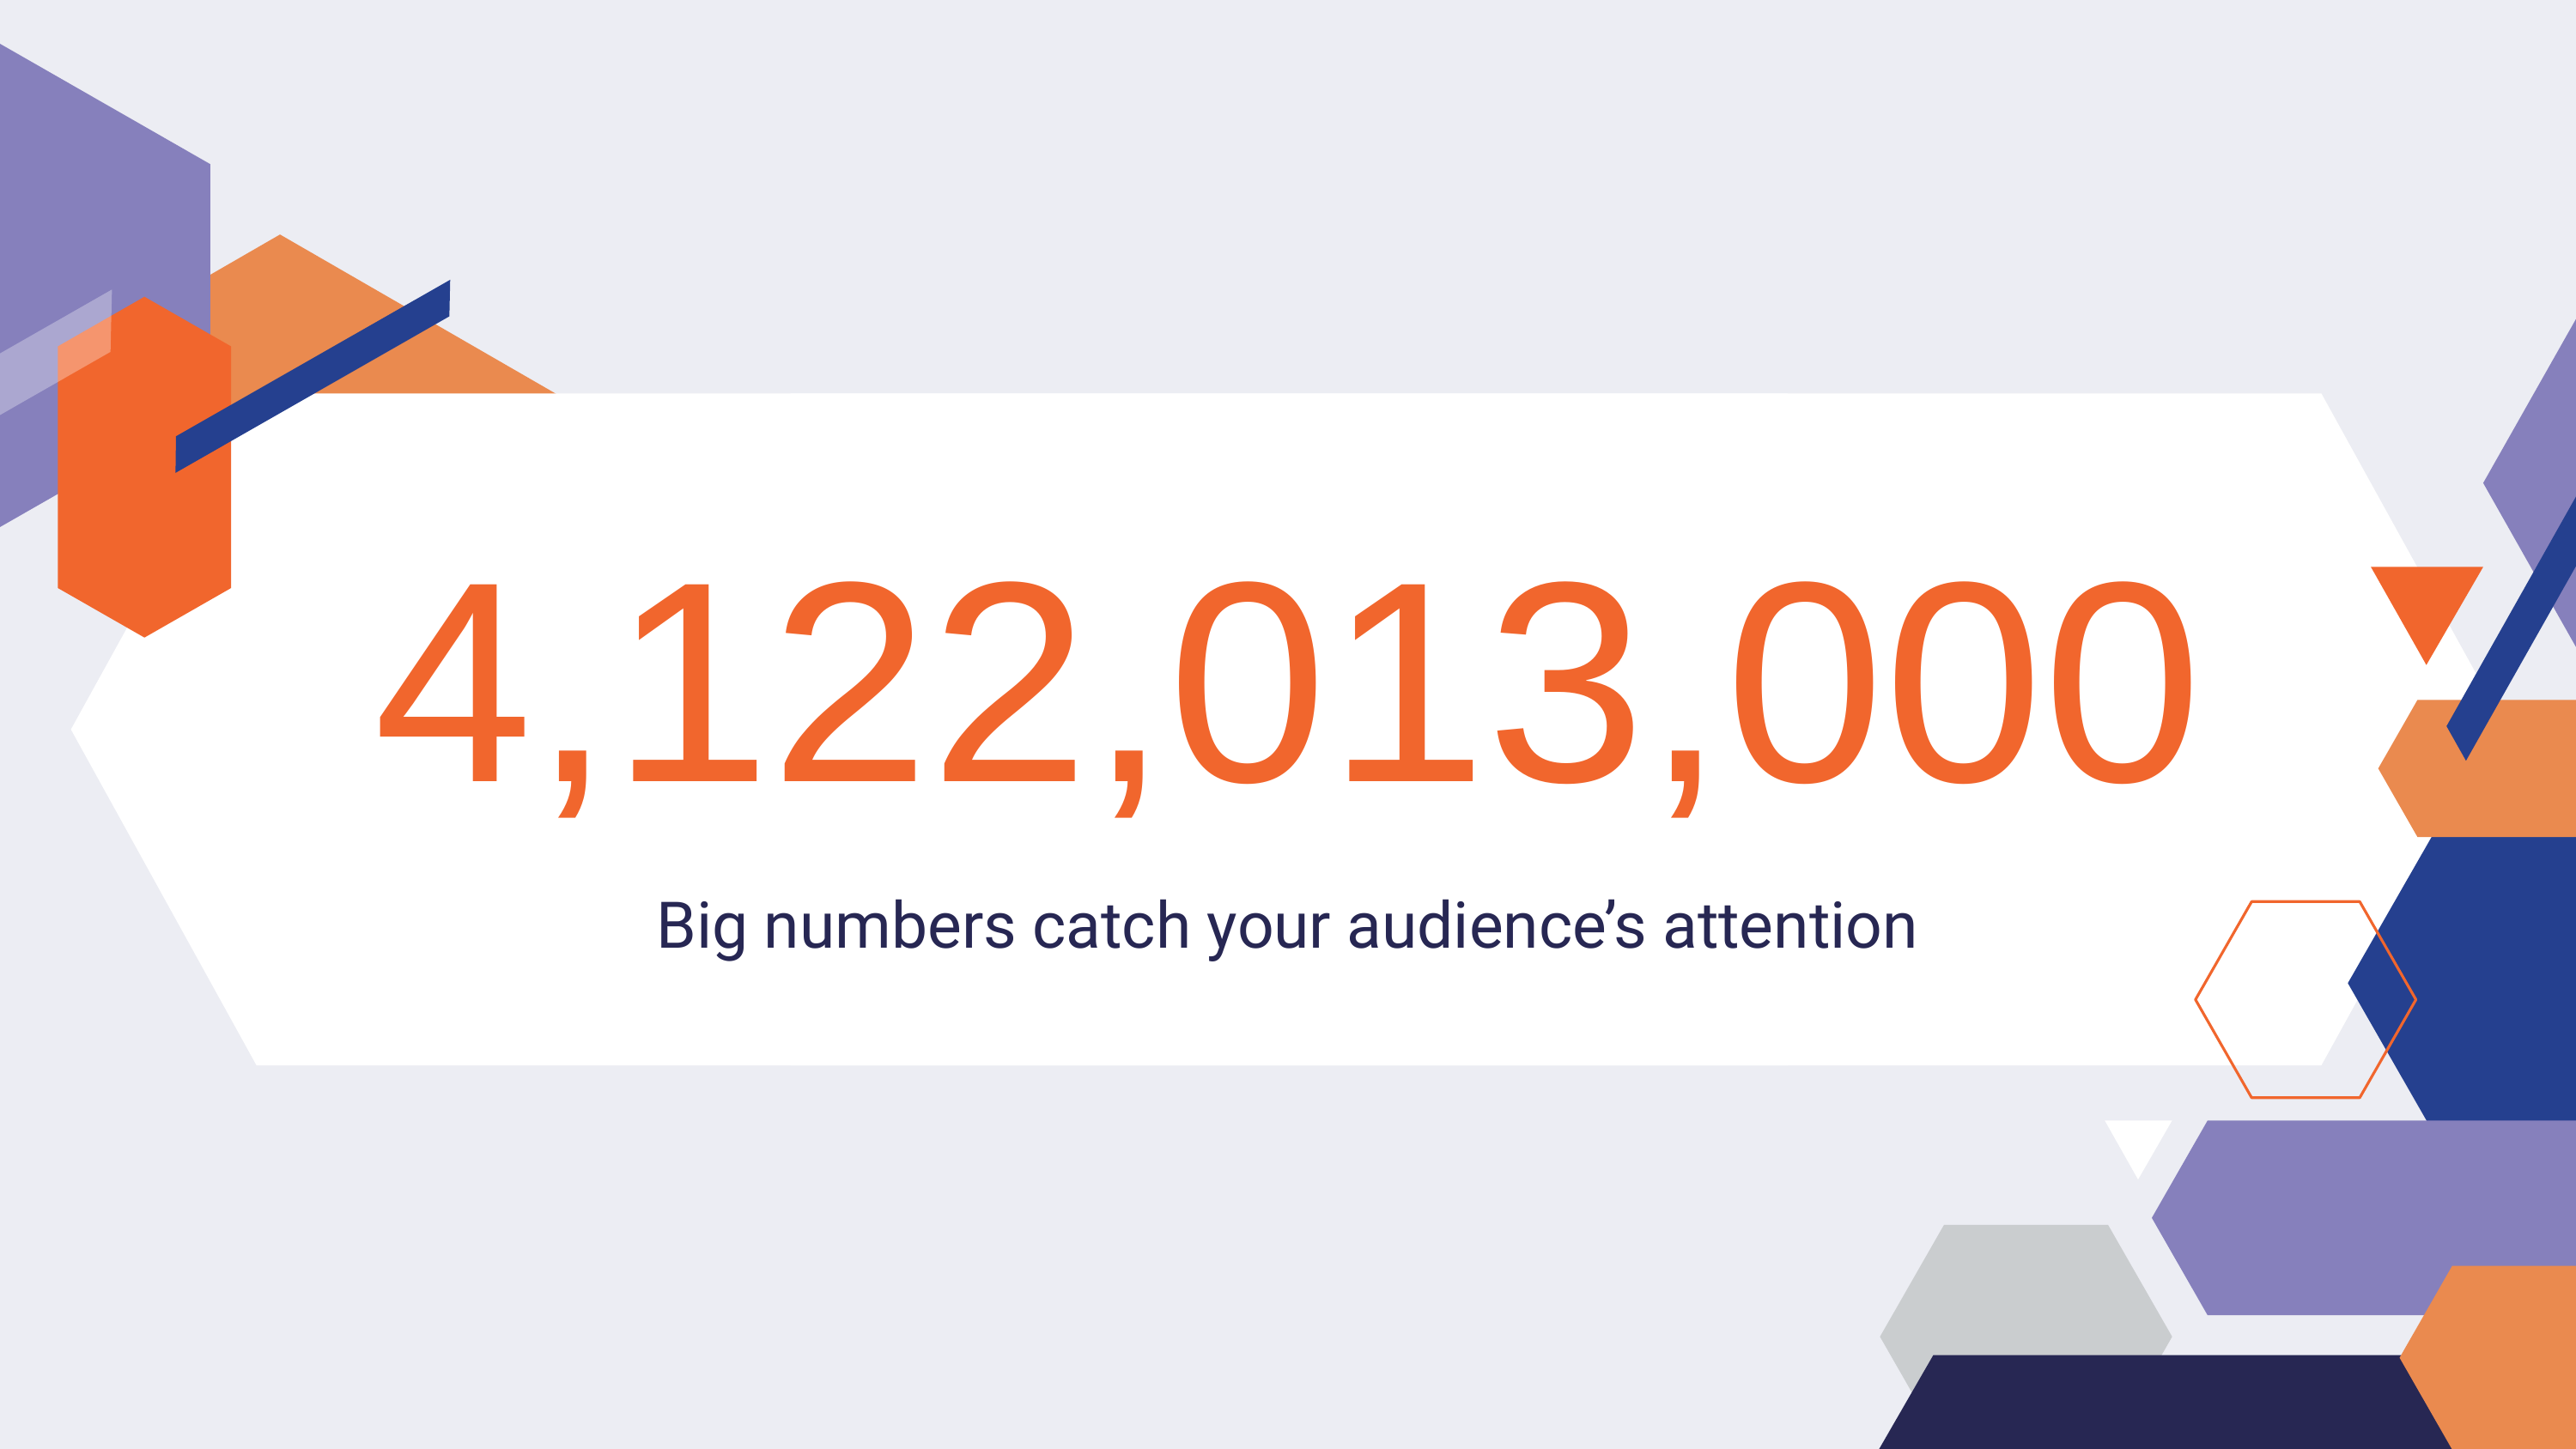

# 4,122,013,000
Big numbers catch your audience’s attention